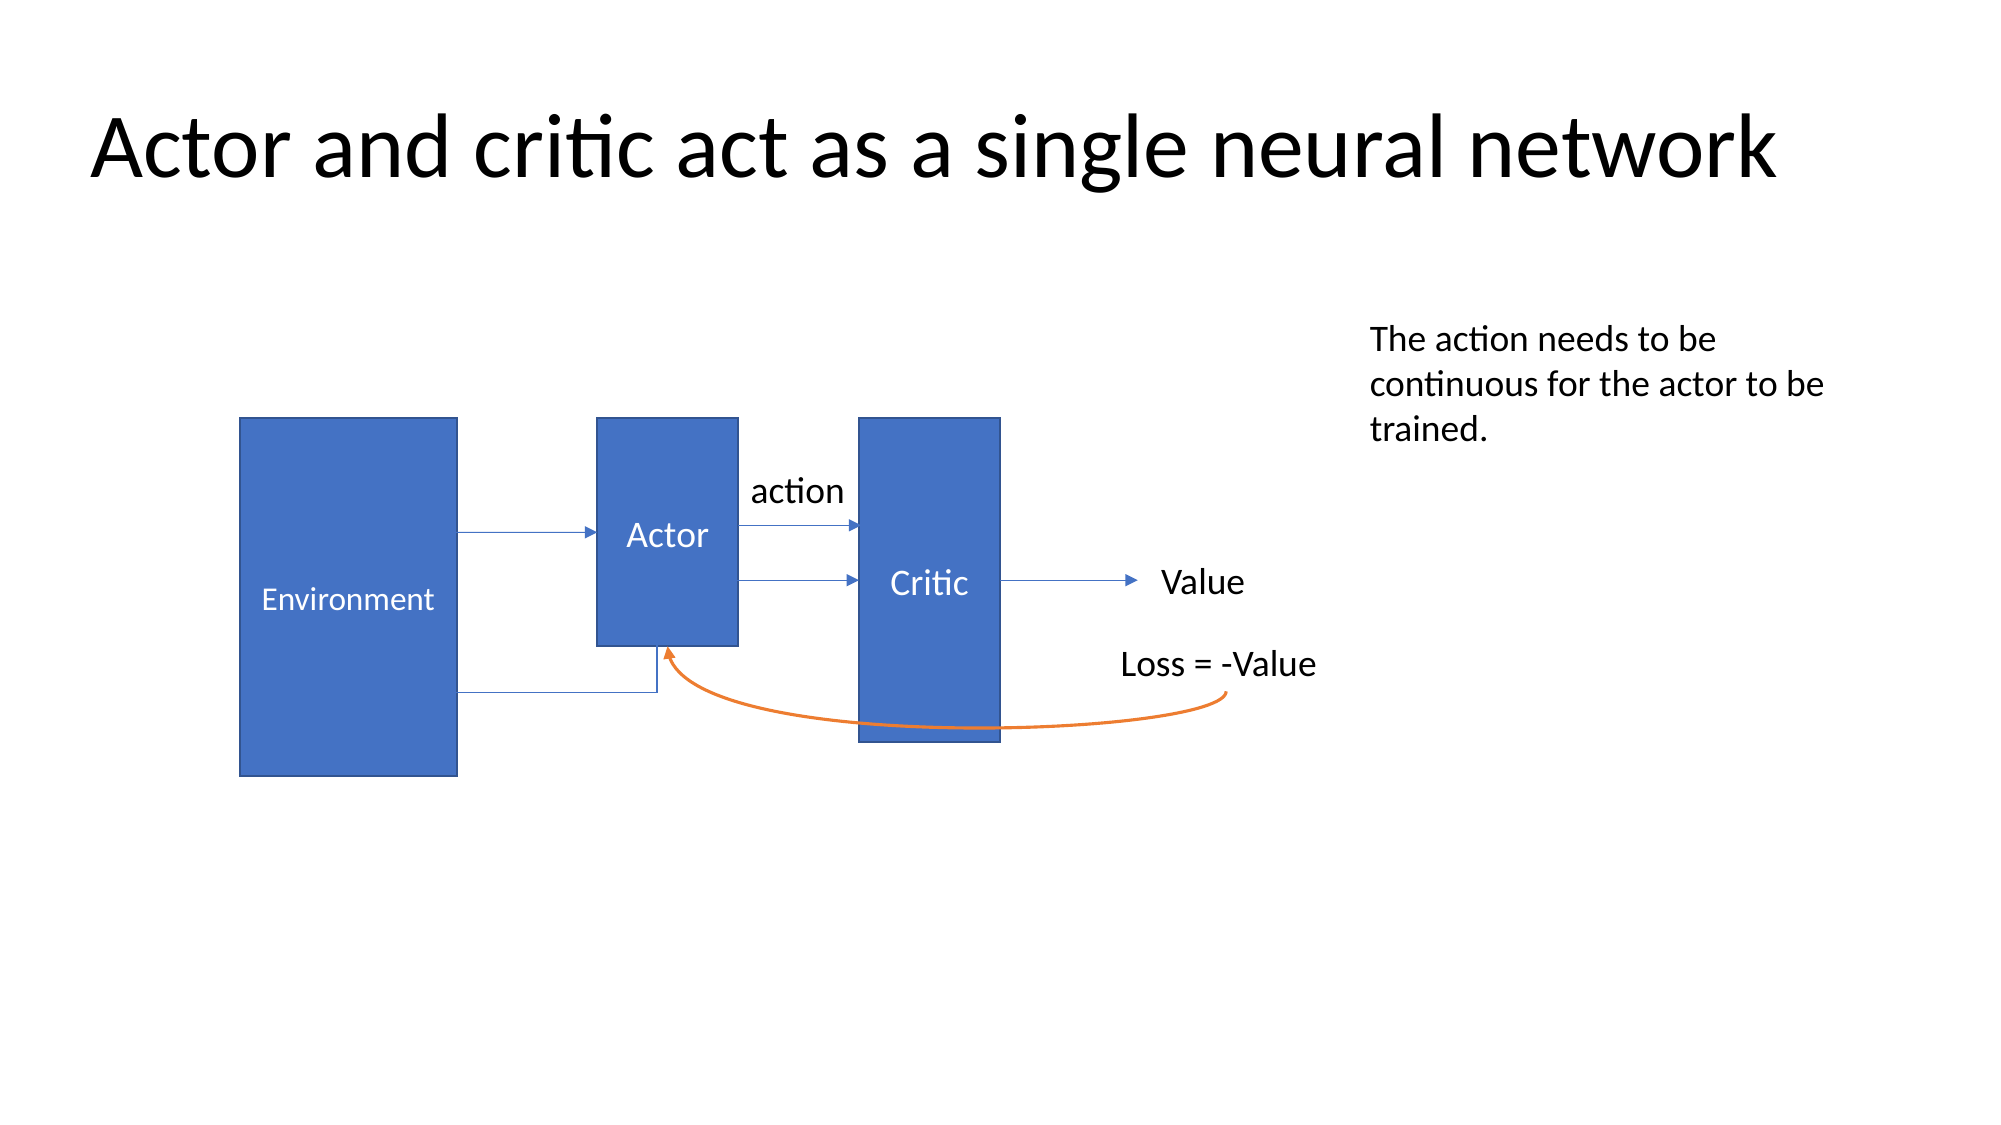

# Actor and critic act as a single neural network
The action needs to be continuous for the actor to be trained.
Environment
Critic
Actor
action
 Value
 Loss = -Value